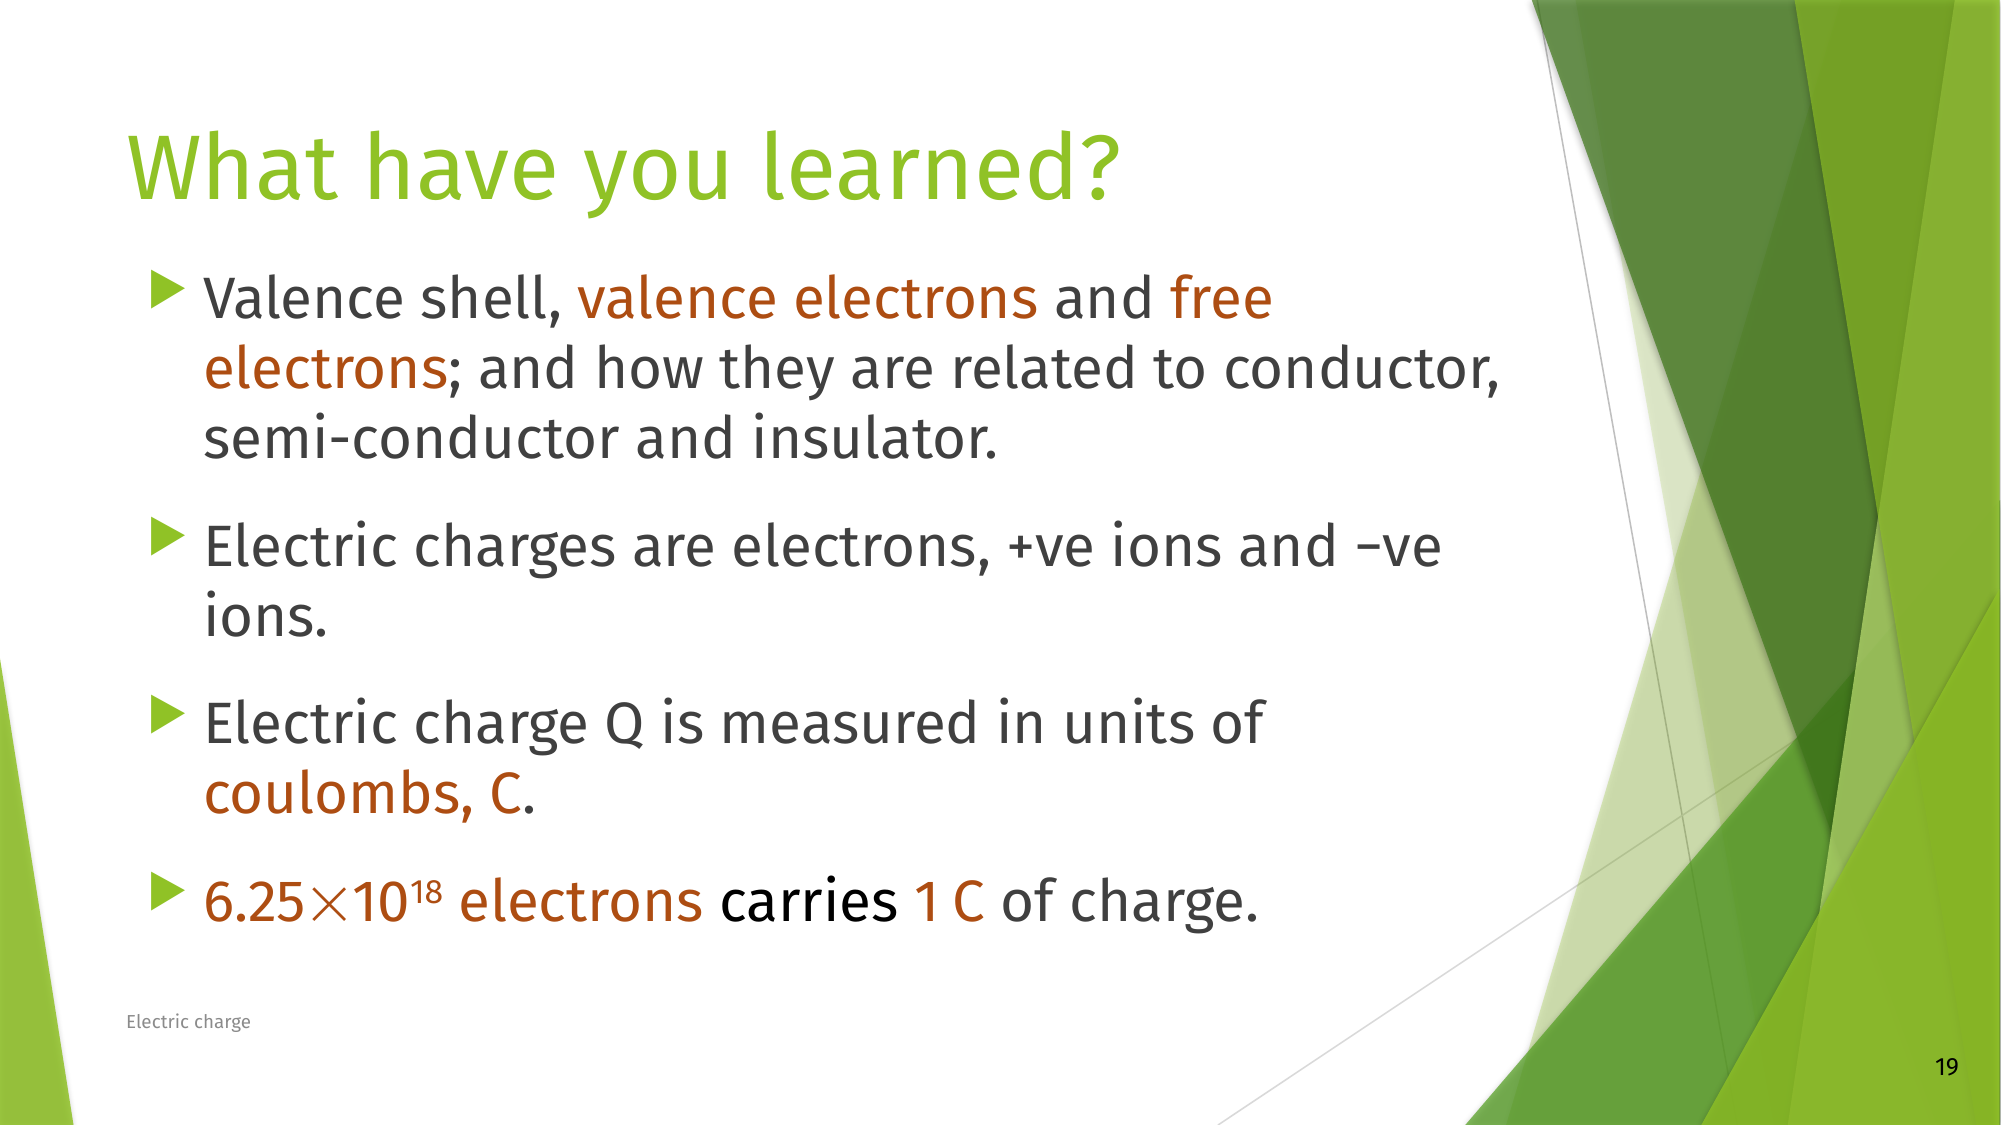

# What have you learned?
Valence shell, valence electrons and free electrons; and how they are related to conductor, semi-conductor and insulator.
Electric charges are electrons, +ve ions and −ve ions.
Electric charge Q is measured in units of coulombs, C.
6.25×1018 electrons carries 1 C of charge.
Electric charge
19